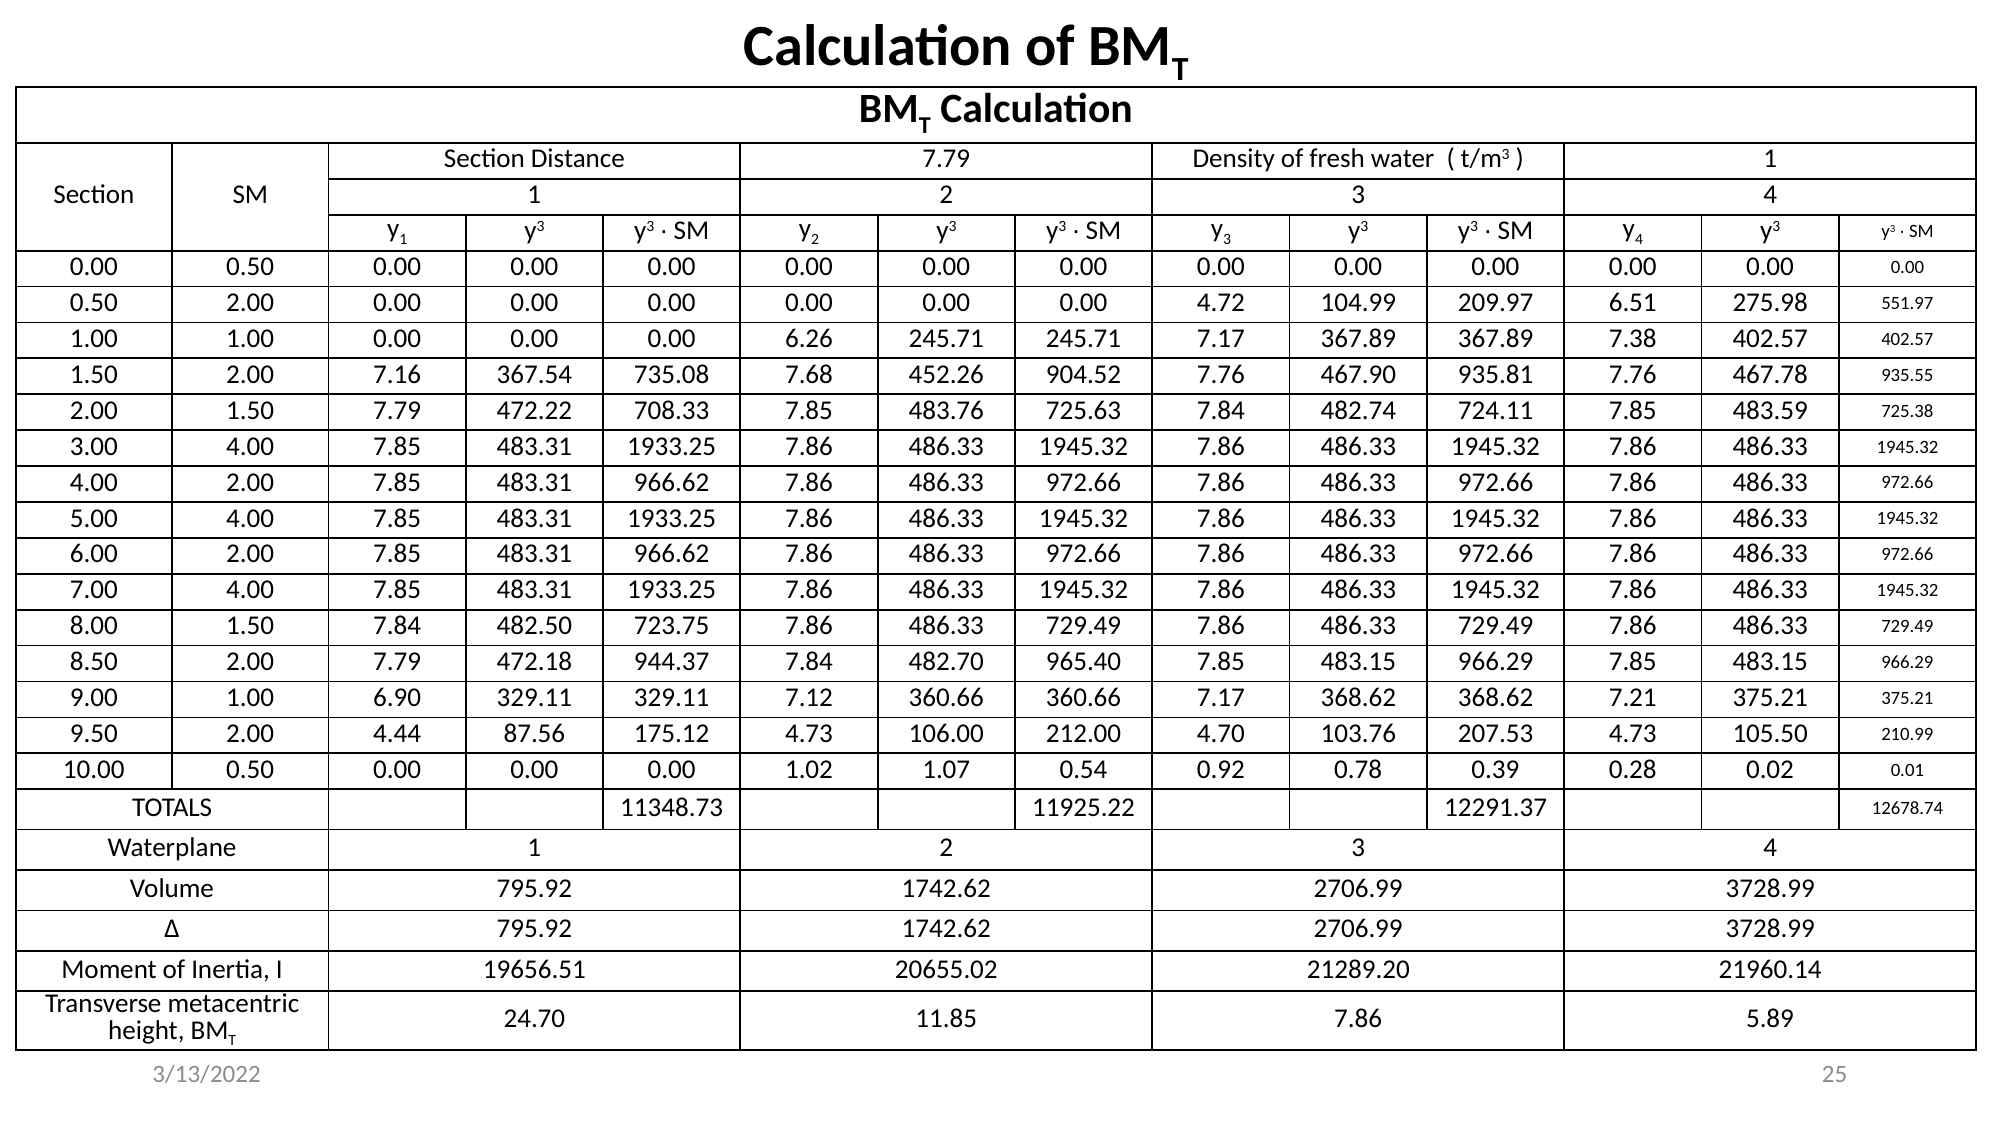

Calculation of BMT

| BMT Calculation |  |  |  |  |  |  |  |  |  |  |  |  |  |
| --- | --- | --- | --- | --- | --- | --- | --- | --- | --- | --- | --- | --- | --- |
| Section | SM | Section Distance |  |  | 7.79 |  |  | Density of fresh water ( t/m3 ) |  |  | 1 |  |  |
|  |  | 1 |  |  | 2 |  |  | 3 |  |  | 4 |  |  |
|  |  | y1 | y3 | y3 ∙ SM | y2 | y3 | y3 ∙ SM | y3 | y3 | y3 ∙ SM | y4 | y3 | y3 ∙ SM |
| 0.00 | 0.50 | 0.00 | 0.00 | 0.00 | 0.00 | 0.00 | 0.00 | 0.00 | 0.00 | 0.00 | 0.00 | 0.00 | 0.00 |
| 0.50 | 2.00 | 0.00 | 0.00 | 0.00 | 0.00 | 0.00 | 0.00 | 4.72 | 104.99 | 209.97 | 6.51 | 275.98 | 551.97 |
| 1.00 | 1.00 | 0.00 | 0.00 | 0.00 | 6.26 | 245.71 | 245.71 | 7.17 | 367.89 | 367.89 | 7.38 | 402.57 | 402.57 |
| 1.50 | 2.00 | 7.16 | 367.54 | 735.08 | 7.68 | 452.26 | 904.52 | 7.76 | 467.90 | 935.81 | 7.76 | 467.78 | 935.55 |
| 2.00 | 1.50 | 7.79 | 472.22 | 708.33 | 7.85 | 483.76 | 725.63 | 7.84 | 482.74 | 724.11 | 7.85 | 483.59 | 725.38 |
| 3.00 | 4.00 | 7.85 | 483.31 | 1933.25 | 7.86 | 486.33 | 1945.32 | 7.86 | 486.33 | 1945.32 | 7.86 | 486.33 | 1945.32 |
| 4.00 | 2.00 | 7.85 | 483.31 | 966.62 | 7.86 | 486.33 | 972.66 | 7.86 | 486.33 | 972.66 | 7.86 | 486.33 | 972.66 |
| 5.00 | 4.00 | 7.85 | 483.31 | 1933.25 | 7.86 | 486.33 | 1945.32 | 7.86 | 486.33 | 1945.32 | 7.86 | 486.33 | 1945.32 |
| 6.00 | 2.00 | 7.85 | 483.31 | 966.62 | 7.86 | 486.33 | 972.66 | 7.86 | 486.33 | 972.66 | 7.86 | 486.33 | 972.66 |
| 7.00 | 4.00 | 7.85 | 483.31 | 1933.25 | 7.86 | 486.33 | 1945.32 | 7.86 | 486.33 | 1945.32 | 7.86 | 486.33 | 1945.32 |
| 8.00 | 1.50 | 7.84 | 482.50 | 723.75 | 7.86 | 486.33 | 729.49 | 7.86 | 486.33 | 729.49 | 7.86 | 486.33 | 729.49 |
| 8.50 | 2.00 | 7.79 | 472.18 | 944.37 | 7.84 | 482.70 | 965.40 | 7.85 | 483.15 | 966.29 | 7.85 | 483.15 | 966.29 |
| 9.00 | 1.00 | 6.90 | 329.11 | 329.11 | 7.12 | 360.66 | 360.66 | 7.17 | 368.62 | 368.62 | 7.21 | 375.21 | 375.21 |
| 9.50 | 2.00 | 4.44 | 87.56 | 175.12 | 4.73 | 106.00 | 212.00 | 4.70 | 103.76 | 207.53 | 4.73 | 105.50 | 210.99 |
| 10.00 | 0.50 | 0.00 | 0.00 | 0.00 | 1.02 | 1.07 | 0.54 | 0.92 | 0.78 | 0.39 | 0.28 | 0.02 | 0.01 |
| TOTALS |  |  |  | 11348.73 |  |  | 11925.22 |  |  | 12291.37 |  |  | 12678.74 |
| Waterplane |  | 1 |  |  | 2 |  |  | 3 |  |  | 4 |  |  |
| Volume |  | 795.92 |  |  | 1742.62 |  |  | 2706.99 |  |  | 3728.99 |  |  |
| Δ |  | 795.92 |  |  | 1742.62 |  |  | 2706.99 |  |  | 3728.99 |  |  |
| Moment of Inertia, I |  | 19656.51 |  |  | 20655.02 |  |  | 21289.20 |  |  | 21960.14 |  |  |
| Transverse metacentric height, BMT |  | 24.70 |  |  | 11.85 |  |  | 7.86 |  |  | 5.89 |  |  |
3/13/2022
25